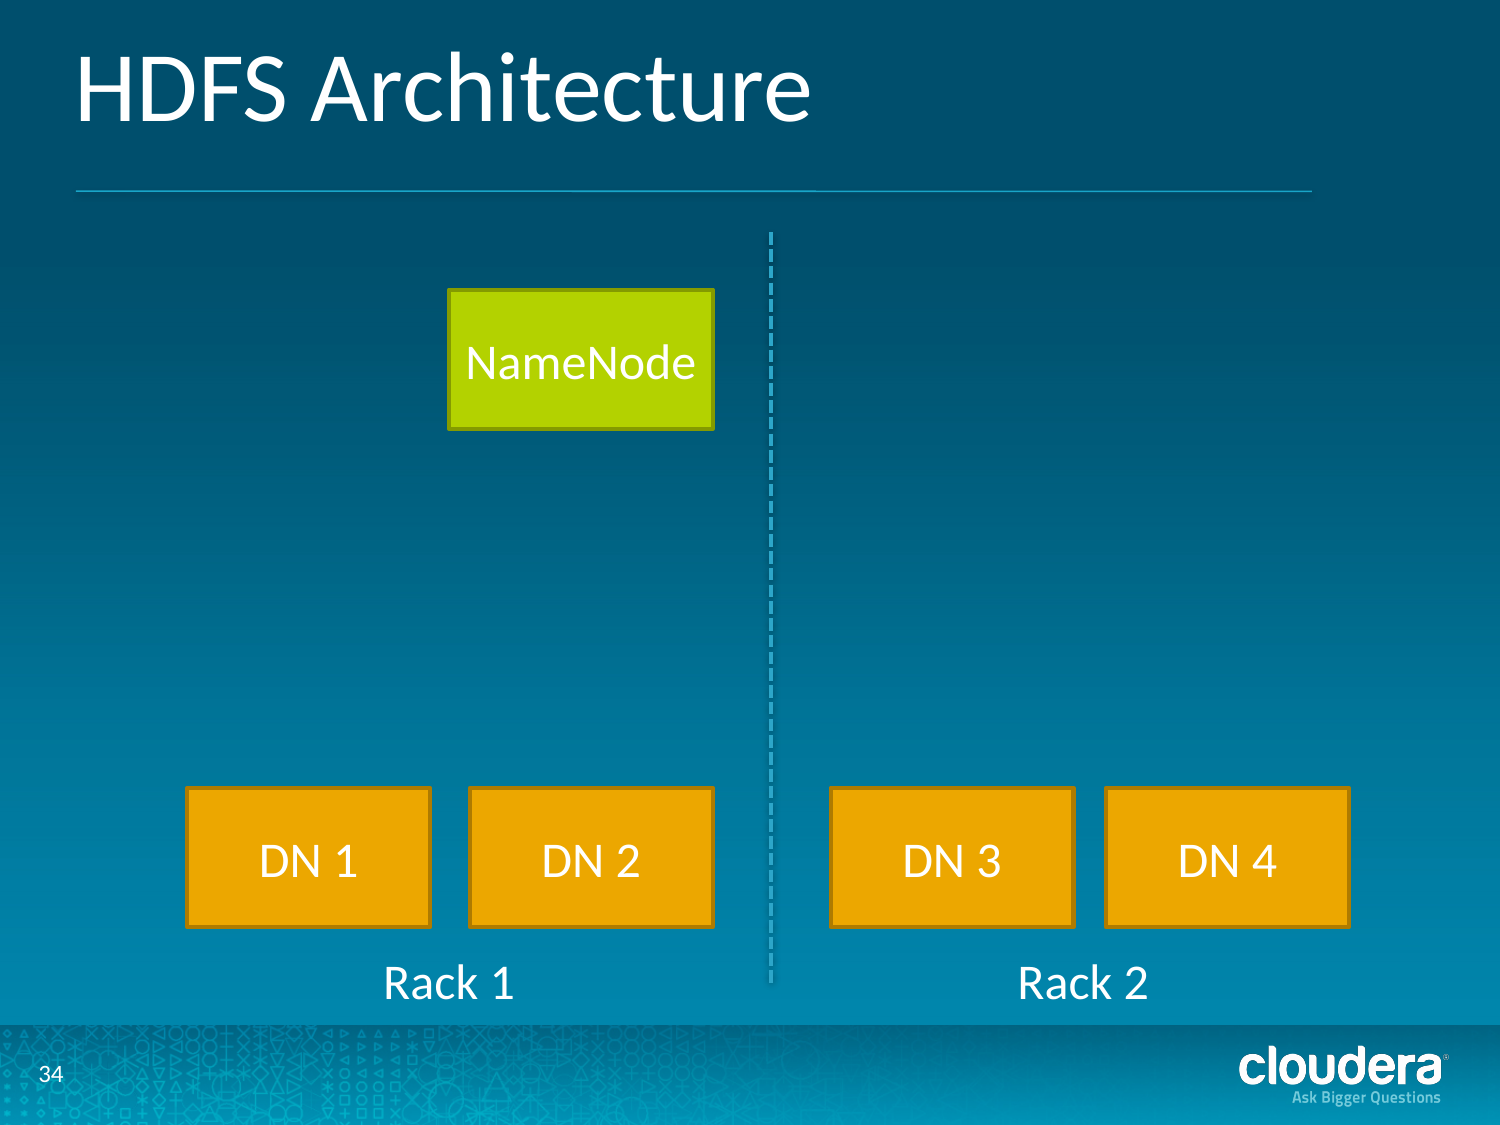

# HDFS Architecture
NameNode
DN 1
DN 2
DN 3
DN 4
Rack 2
Rack 1
34